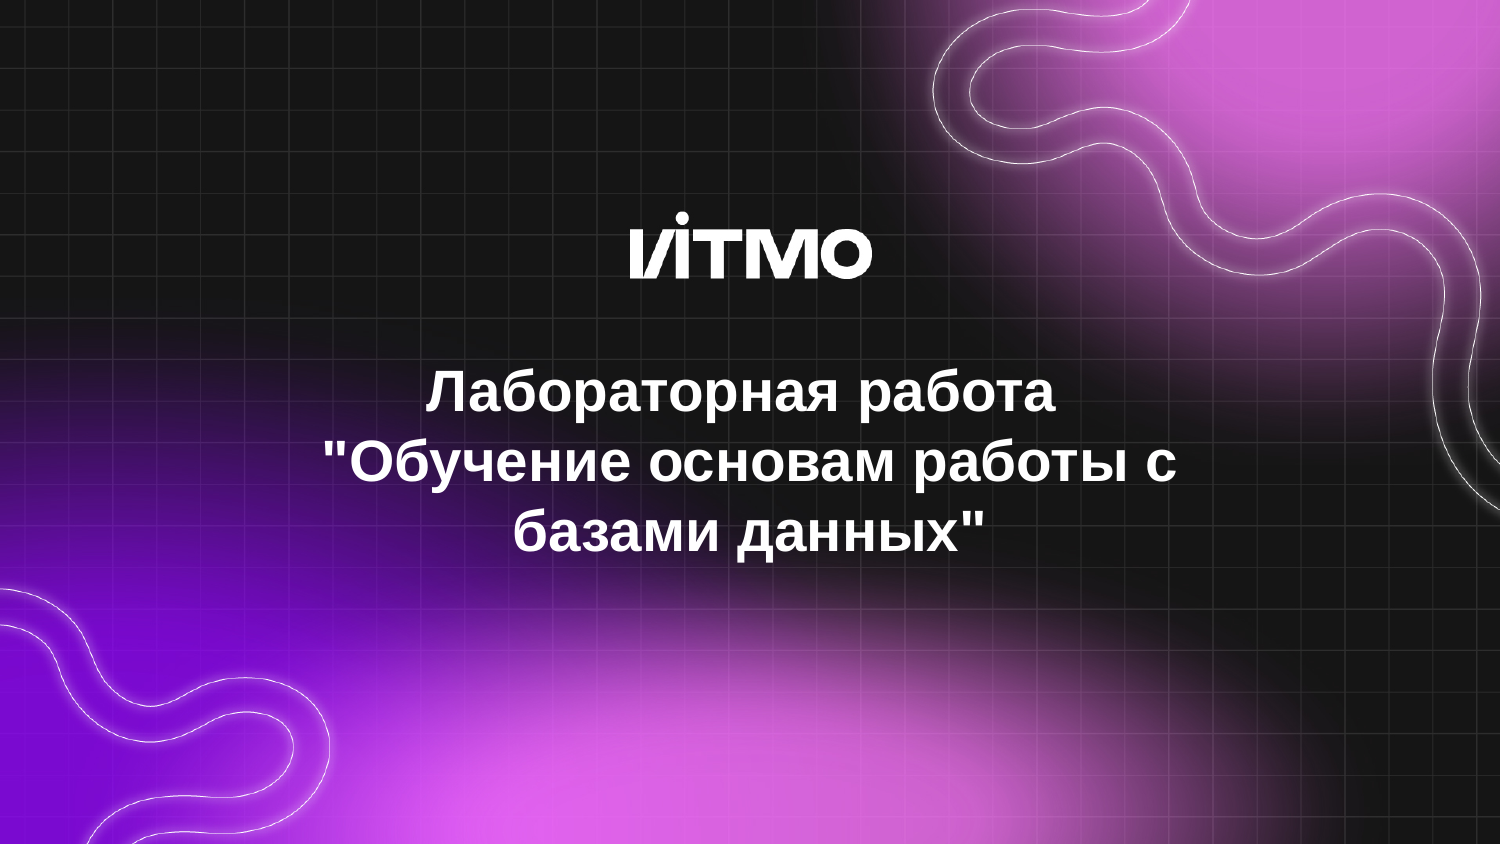

# Лабораторная работа "Обучение основам работы с базами данных"